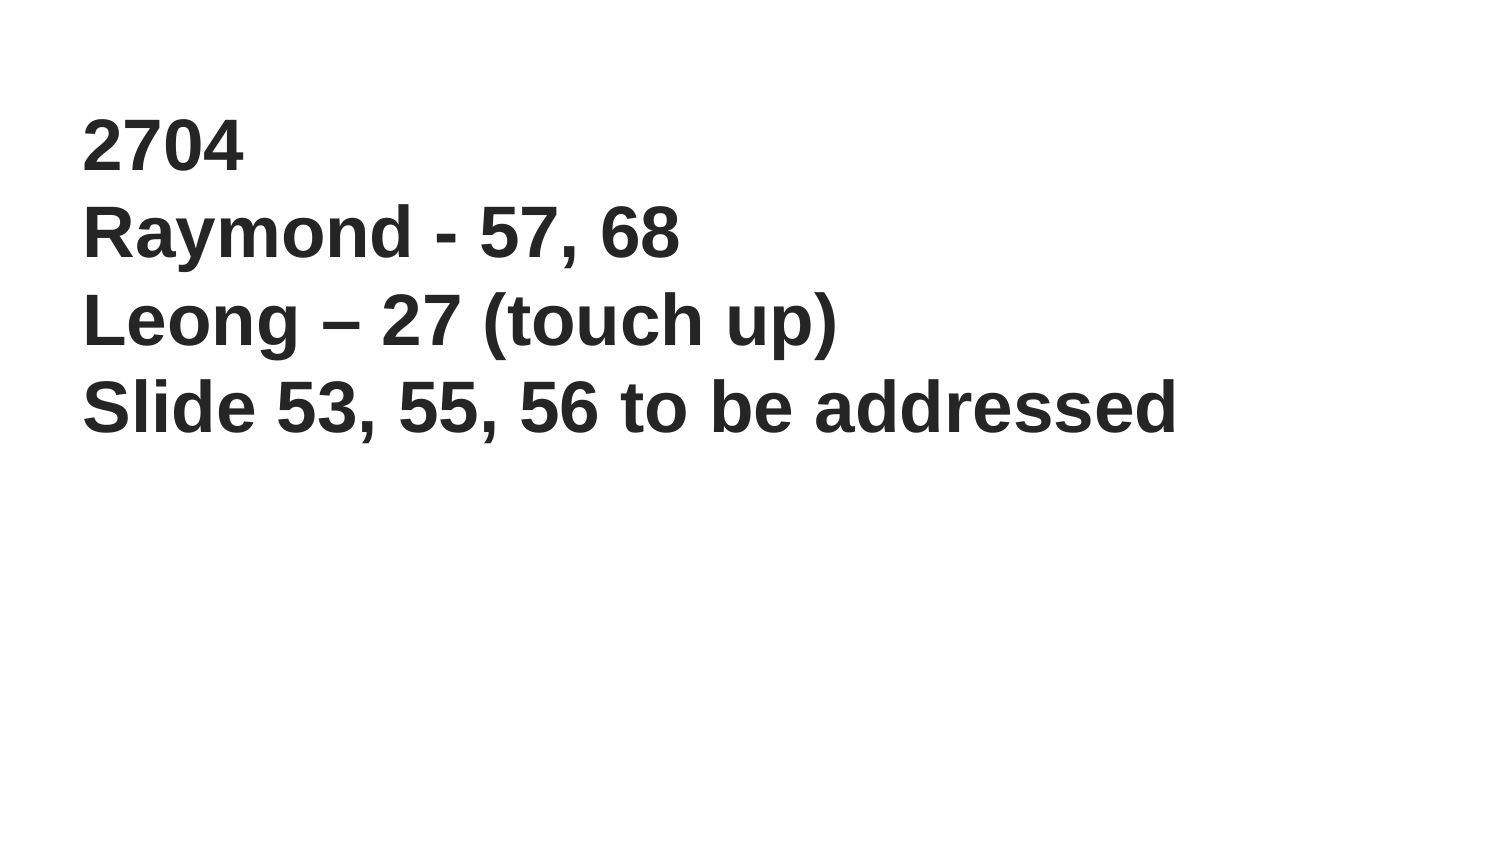

# 2704 Raymond - 57, 68 Leong – 27 (touch up) Slide 53, 55, 56 to be addressed